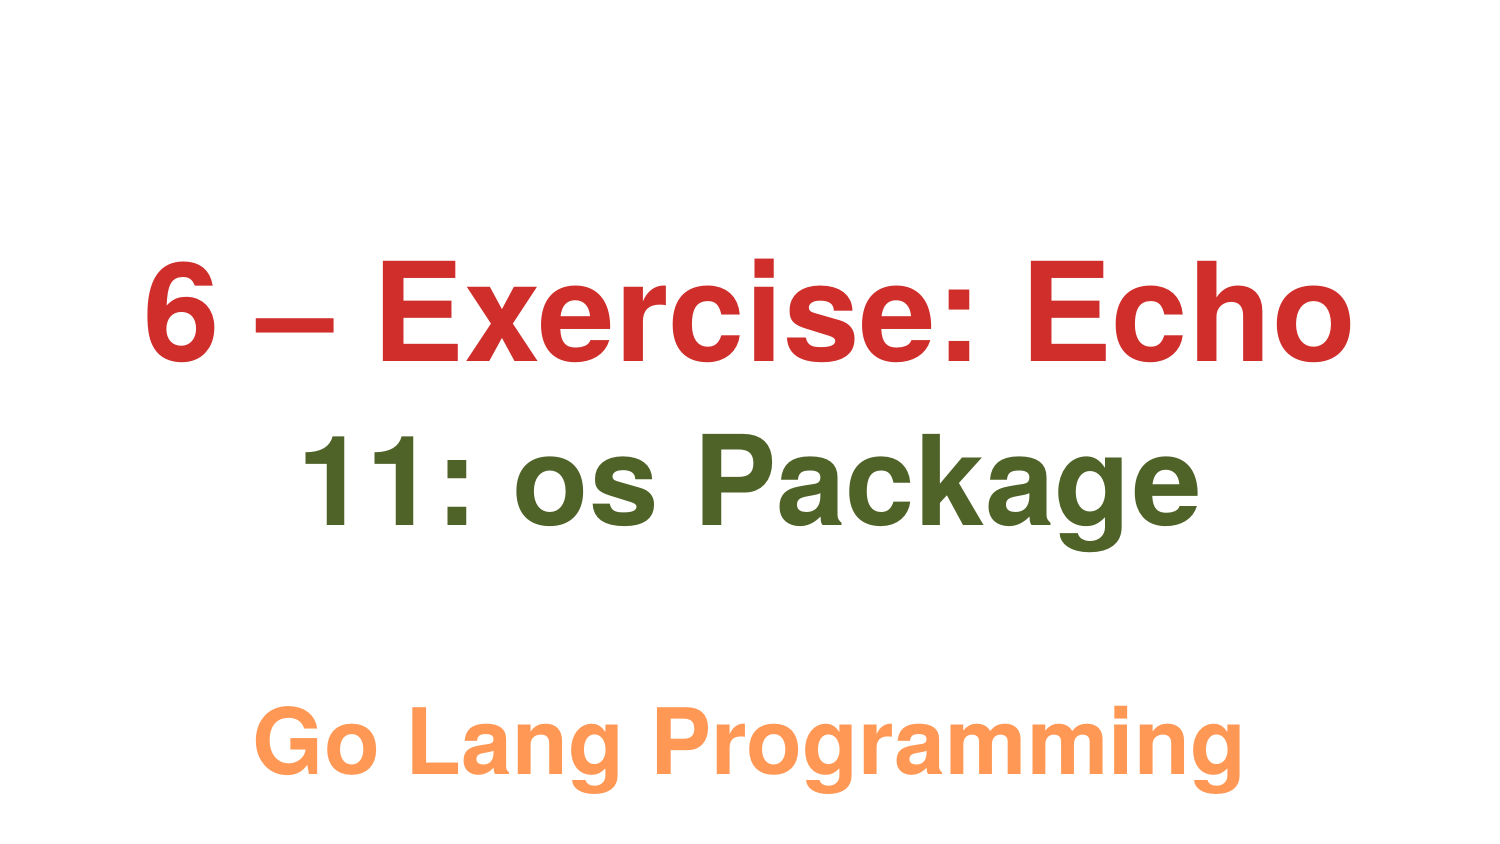

6 – Exercise: Echo
11: os Package
Go Lang Programming